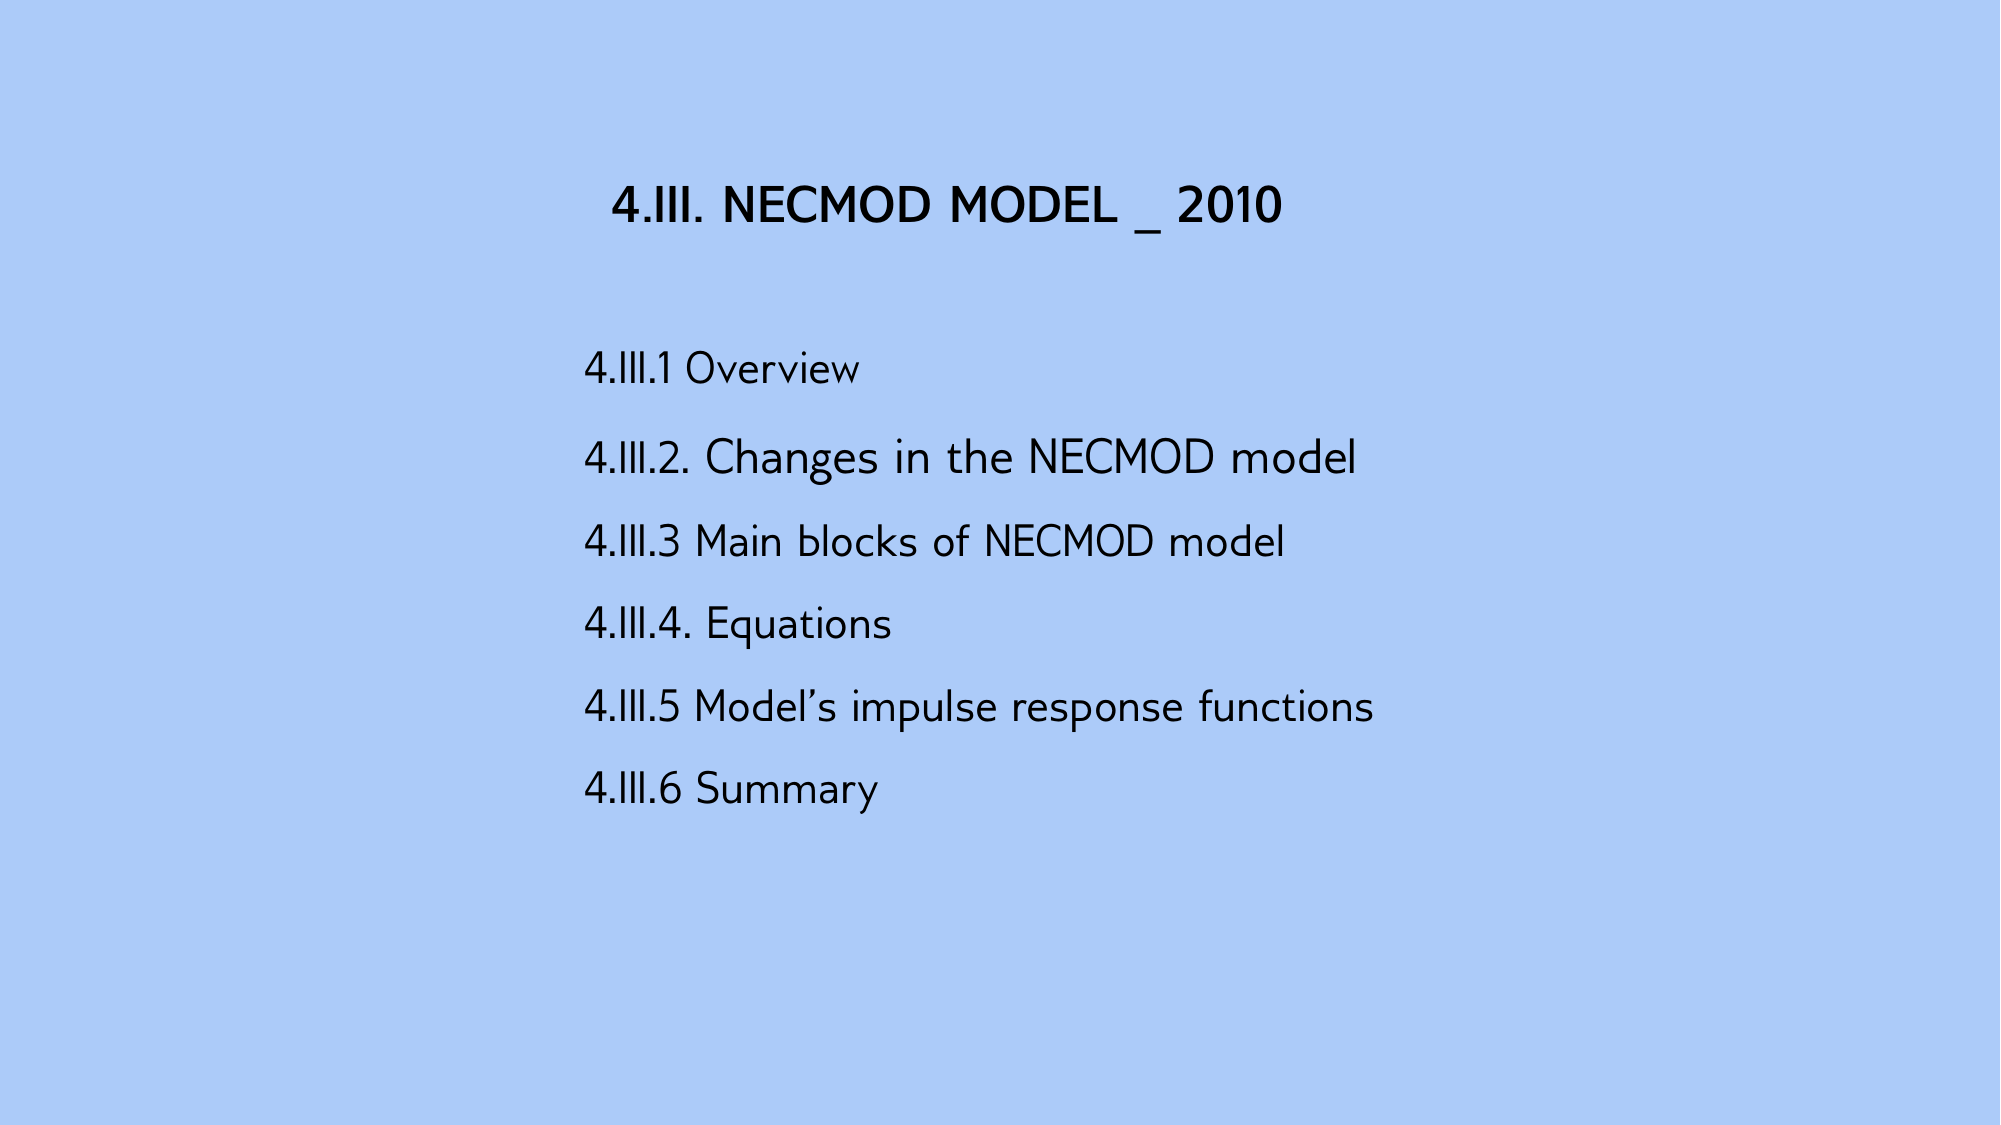

4.III. NECMOD MODEL _ 2010
4.III.1 Overview
4.III.2. Changes in the NECMOD model
4.III.3 Main blocks of NECMOD model
4.III.4. Equations
4.III.5 Model’s impulse response functions
4.III.6 Summary